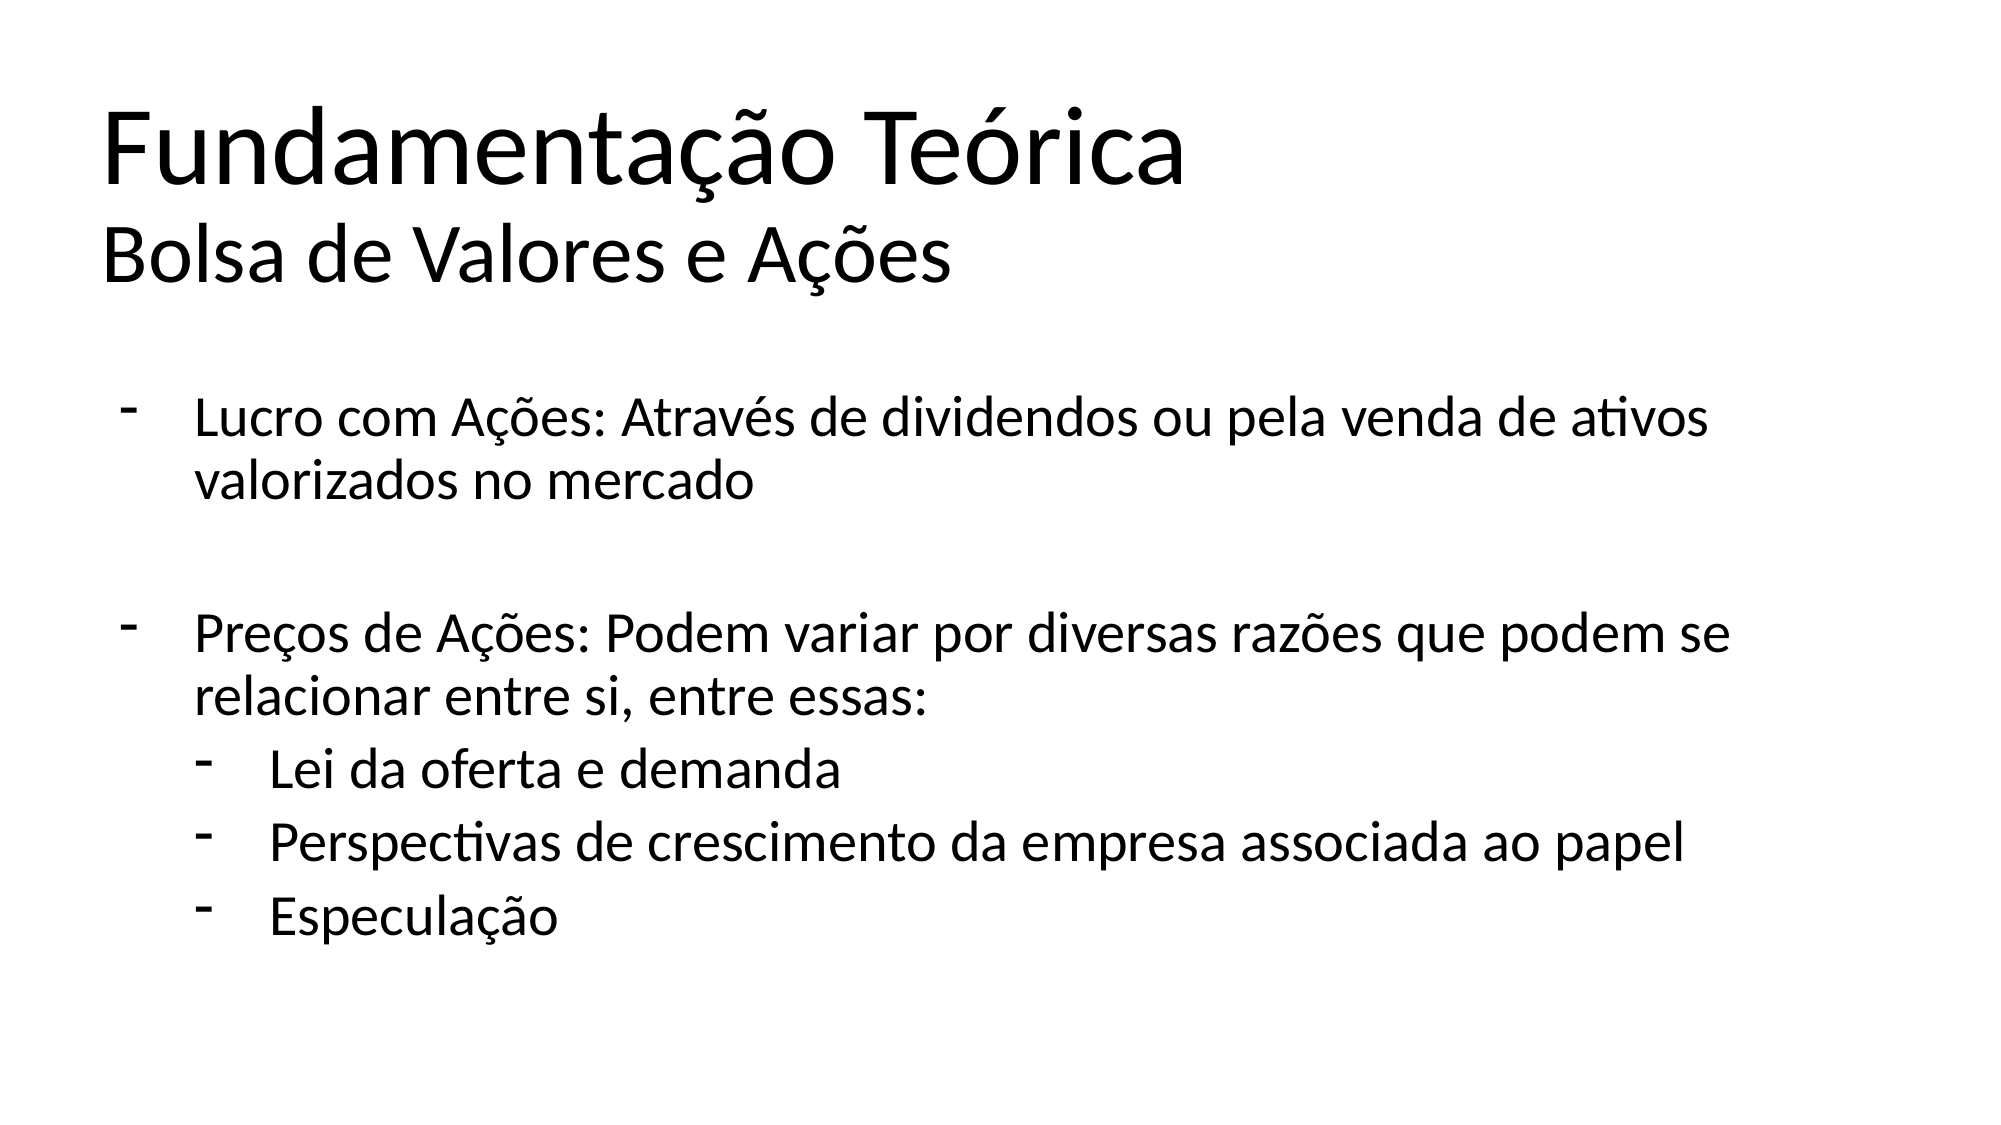

# Fundamentação Teórica Bolsa de Valores e Ações
Lucro com Ações: Através de dividendos ou pela venda de ativos valorizados no mercado
Preços de Ações: Podem variar por diversas razões que podem se relacionar entre si, entre essas:
Lei da oferta e demanda
Perspectivas de crescimento da empresa associada ao papel
Especulação